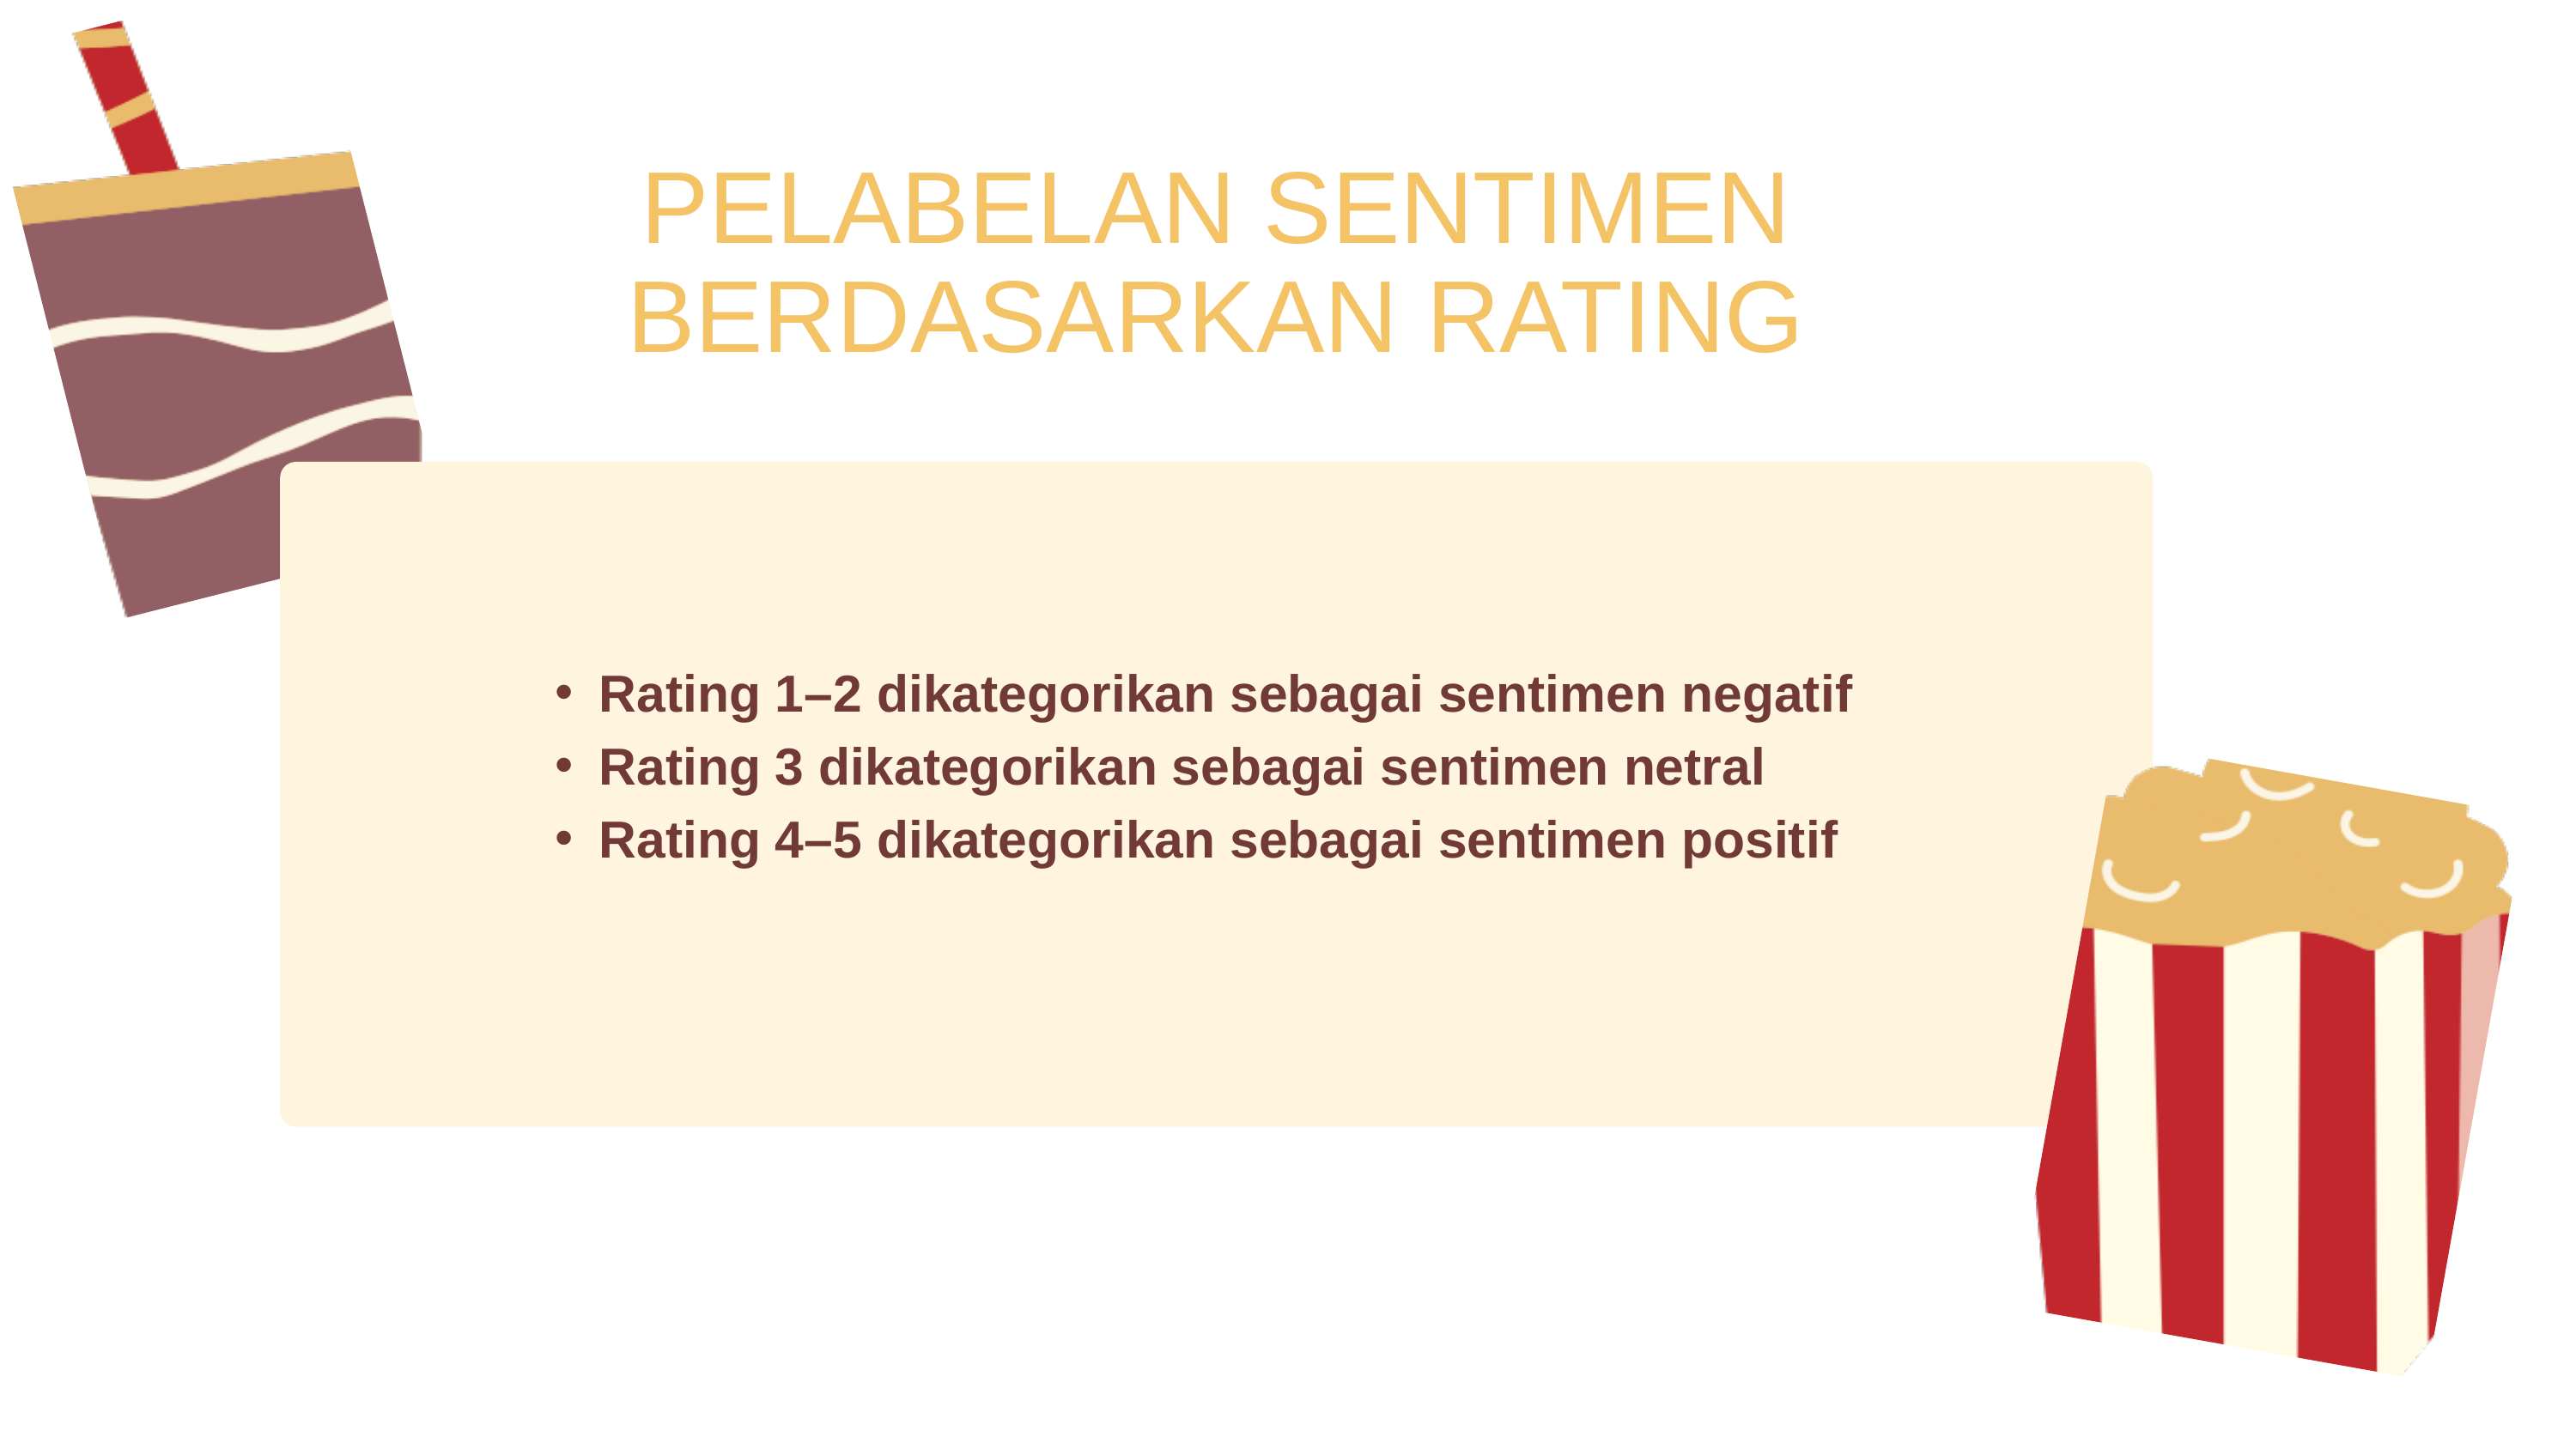

PELABELAN SENTIMEN BERDASARKAN RATING

Rating 1–2 dikategorikan sebagai sentimen negatif
Rating 3 dikategorikan sebagai sentimen netral
Rating 4–5 dikategorikan sebagai sentimen positif